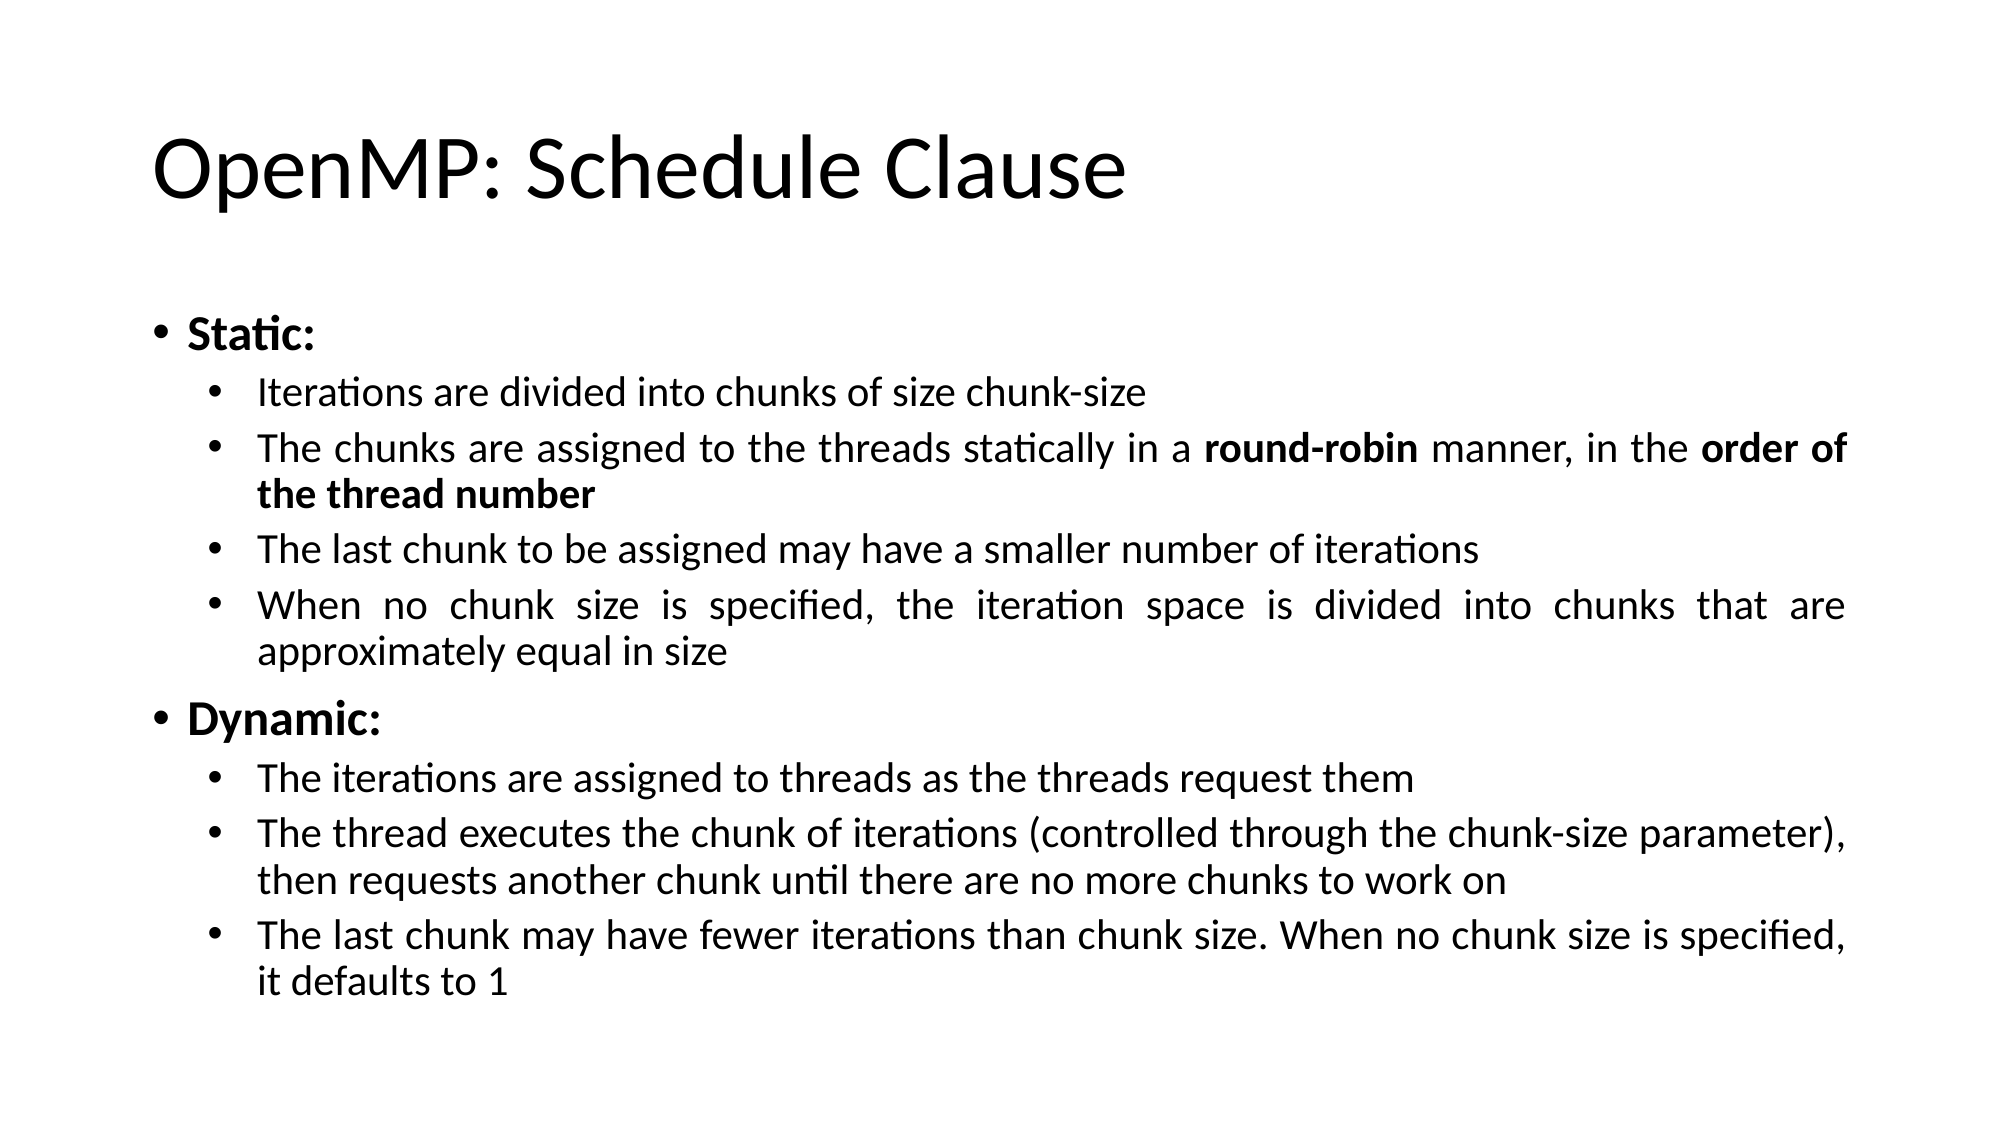

# OpenMP: Schedule Clause
Static:
Iterations are divided into chunks of size chunk-size
The chunks are assigned to the threads statically in a round-robin manner, in the order of the thread number
The last chunk to be assigned may have a smaller number of iterations
When no chunk size is specified, the iteration space is divided into chunks that are approximately equal in size
Dynamic:
The iterations are assigned to threads as the threads request them
The thread executes the chunk of iterations (controlled through the chunk-size parameter), then requests another chunk until there are no more chunks to work on
The last chunk may have fewer iterations than chunk size. When no chunk size is specified, it defaults to 1